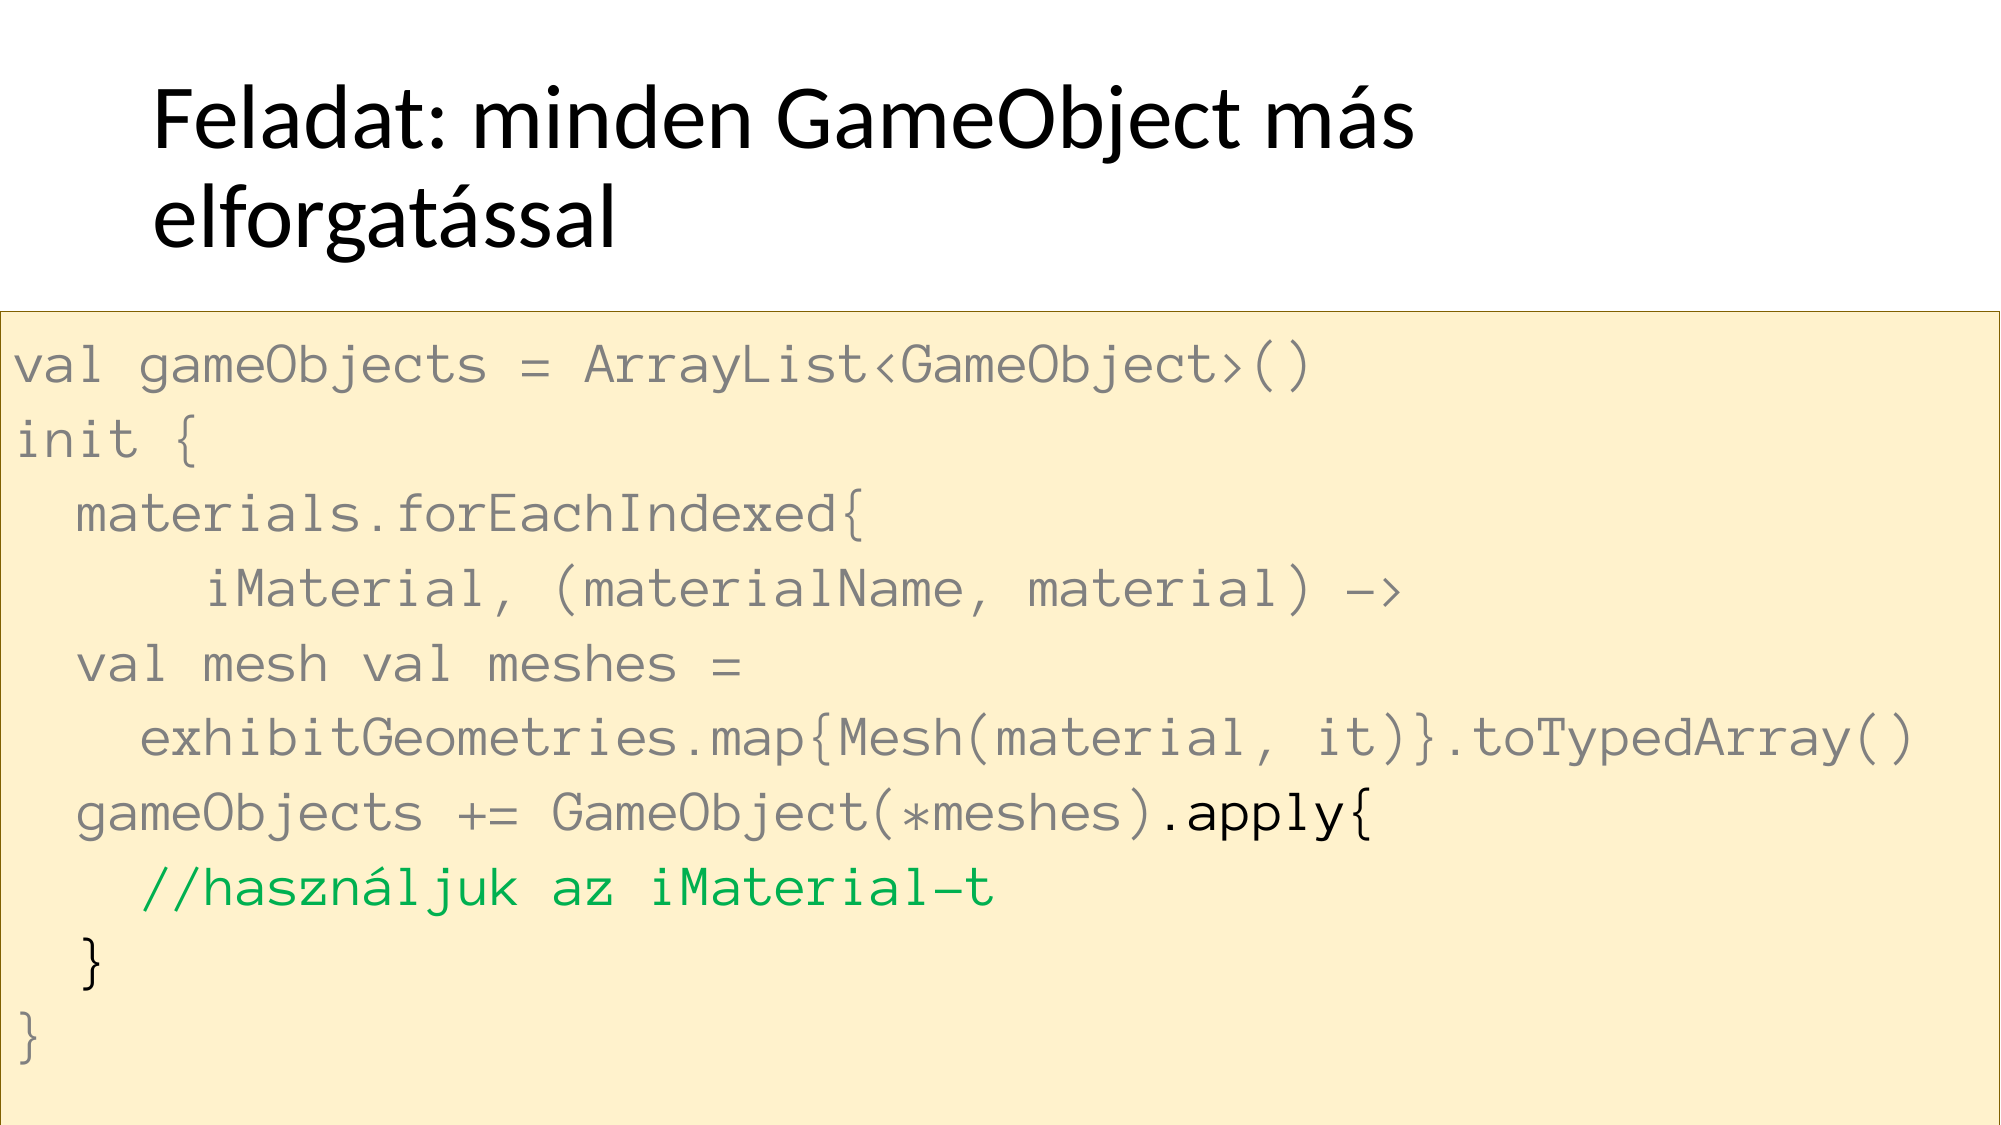

# Feladat: minden GameObject más elforgatással
val gameObjects = ArrayList<GameObject>()
init {
  materials.forEachIndexed{
      iMaterial, (materialName, material) ->
  val mesh val meshes =
    exhibitGeometries.map{Mesh(material, it)}.toTypedArray()
  gameObjects += GameObject(*meshes).apply{
    //használjuk az iMaterial-t
  }
}